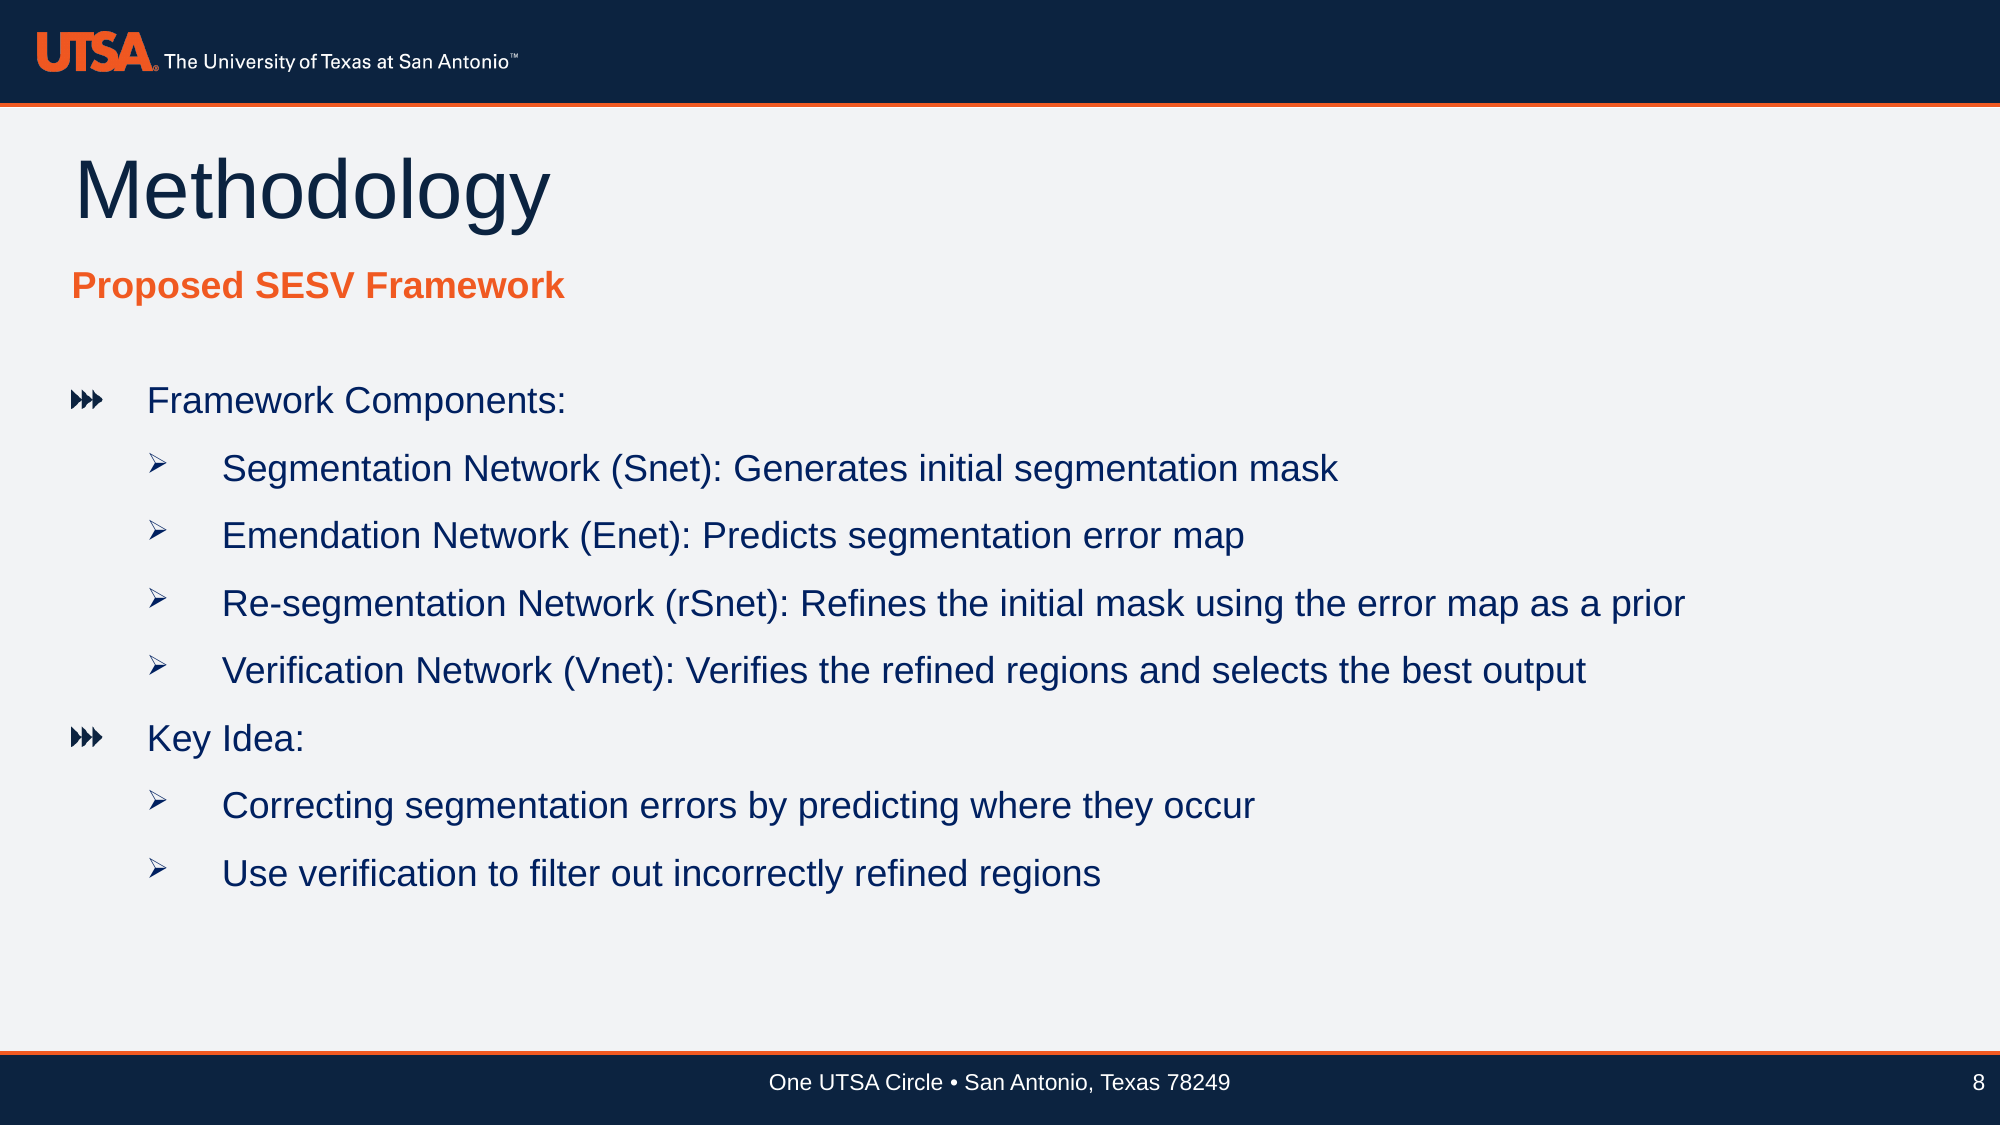

Methodology
Proposed SESV Framework
Framework Components:
Segmentation Network (Snet): Generates initial segmentation mask
Emendation Network (Enet): Predicts segmentation error map
Re-segmentation Network (rSnet): Refines the initial mask using the error map as a prior
Verification Network (Vnet): Verifies the refined regions and selects the best output
Key Idea:
Correcting segmentation errors by predicting where they occur
Use verification to filter out incorrectly refined regions
8
One UTSA Circle • San Antonio, Texas 78249